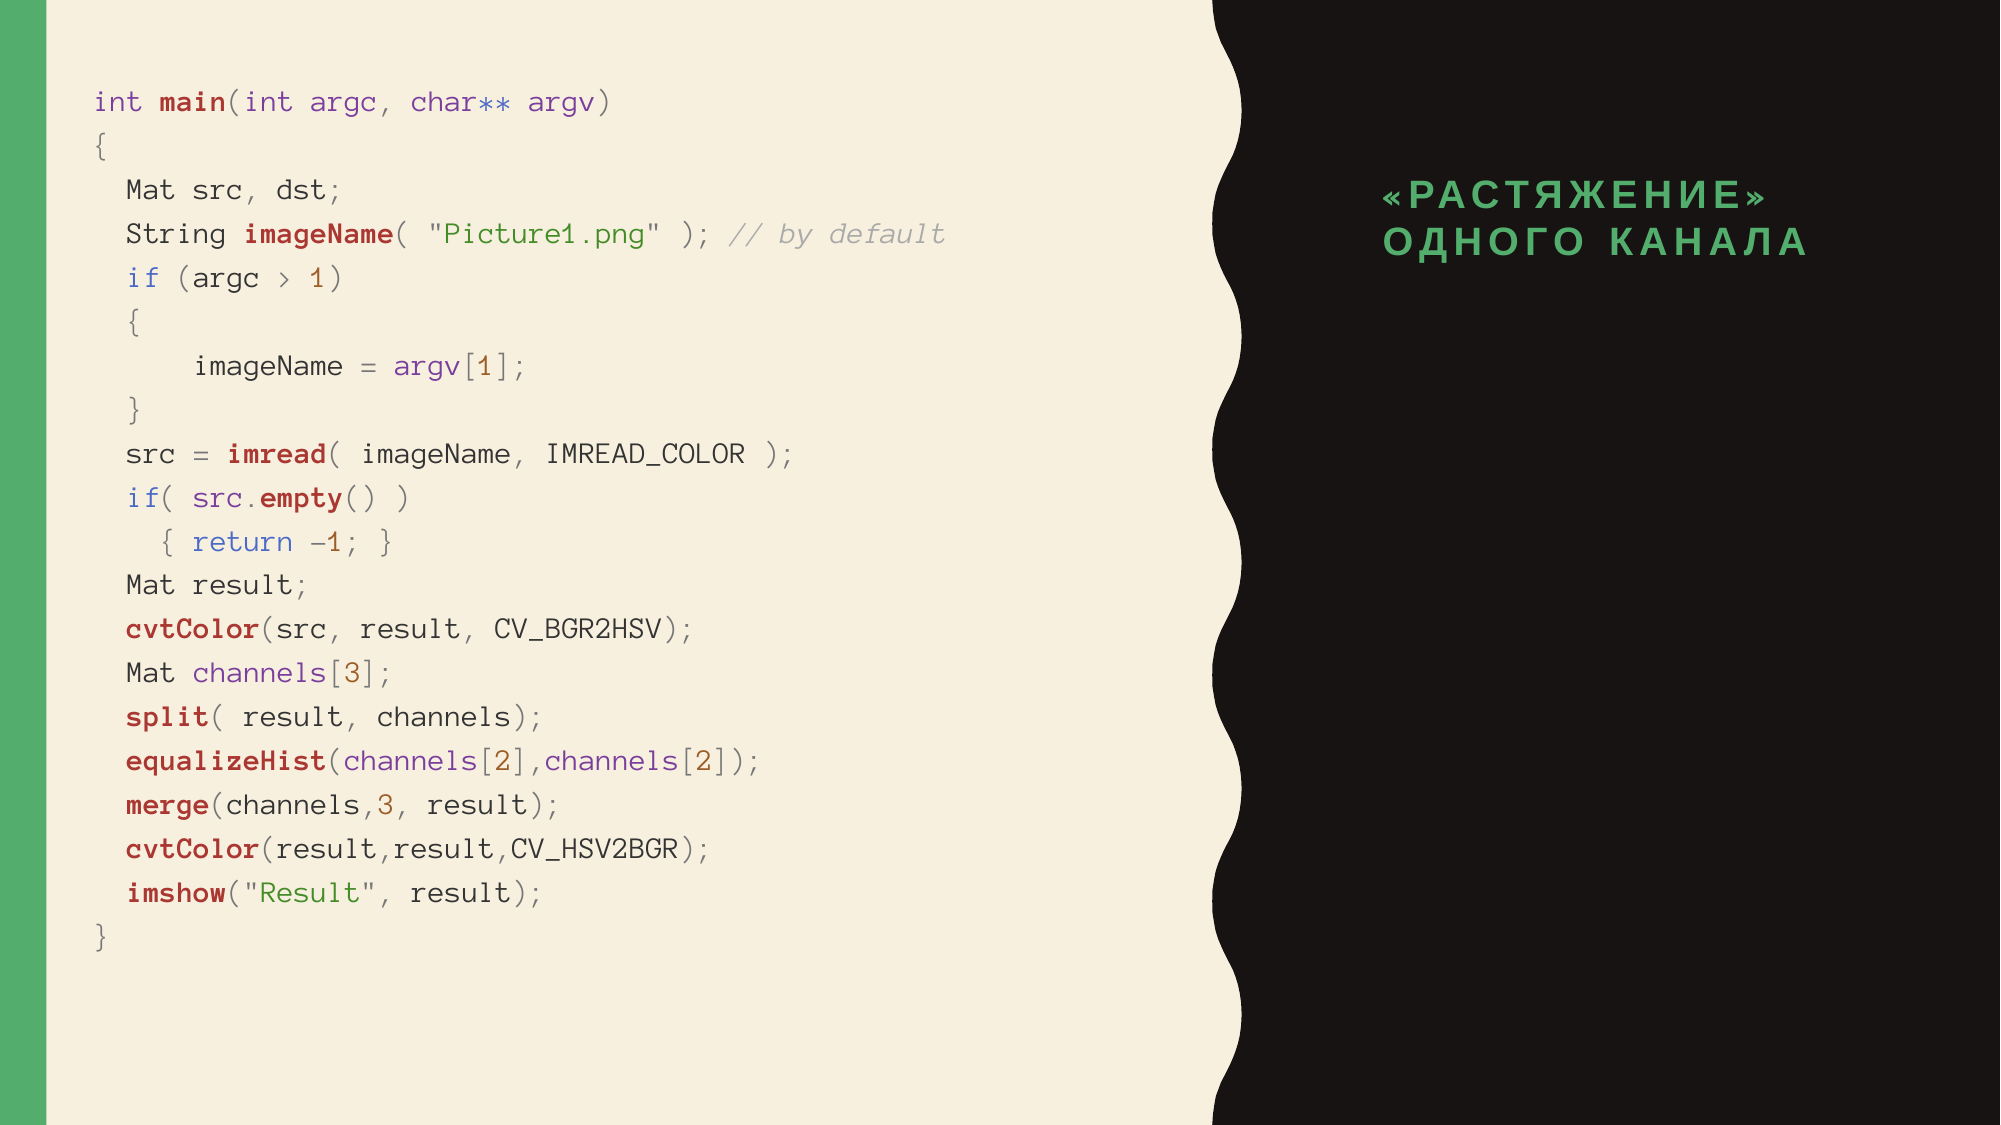

int main(int argc, char** argv)
{
  Mat src, dst;
  String imageName( "Picture1.png" ); // by default
  if (argc > 1)
  {
      imageName = argv[1];
  }
  src = imread( imageName, IMREAD_COLOR );
  if( src.empty() )
    { return -1; }
  Mat result;
  cvtColor(src, result, CV_BGR2HSV);
  Mat channels[3];
  split( result, channels);
  equalizeHist(channels[2],channels[2]);
  merge(channels,3, result);
  cvtColor(result,result,CV_HSV2BGR);
  imshow("Result", result);
}
# «Растяжение» одного канала